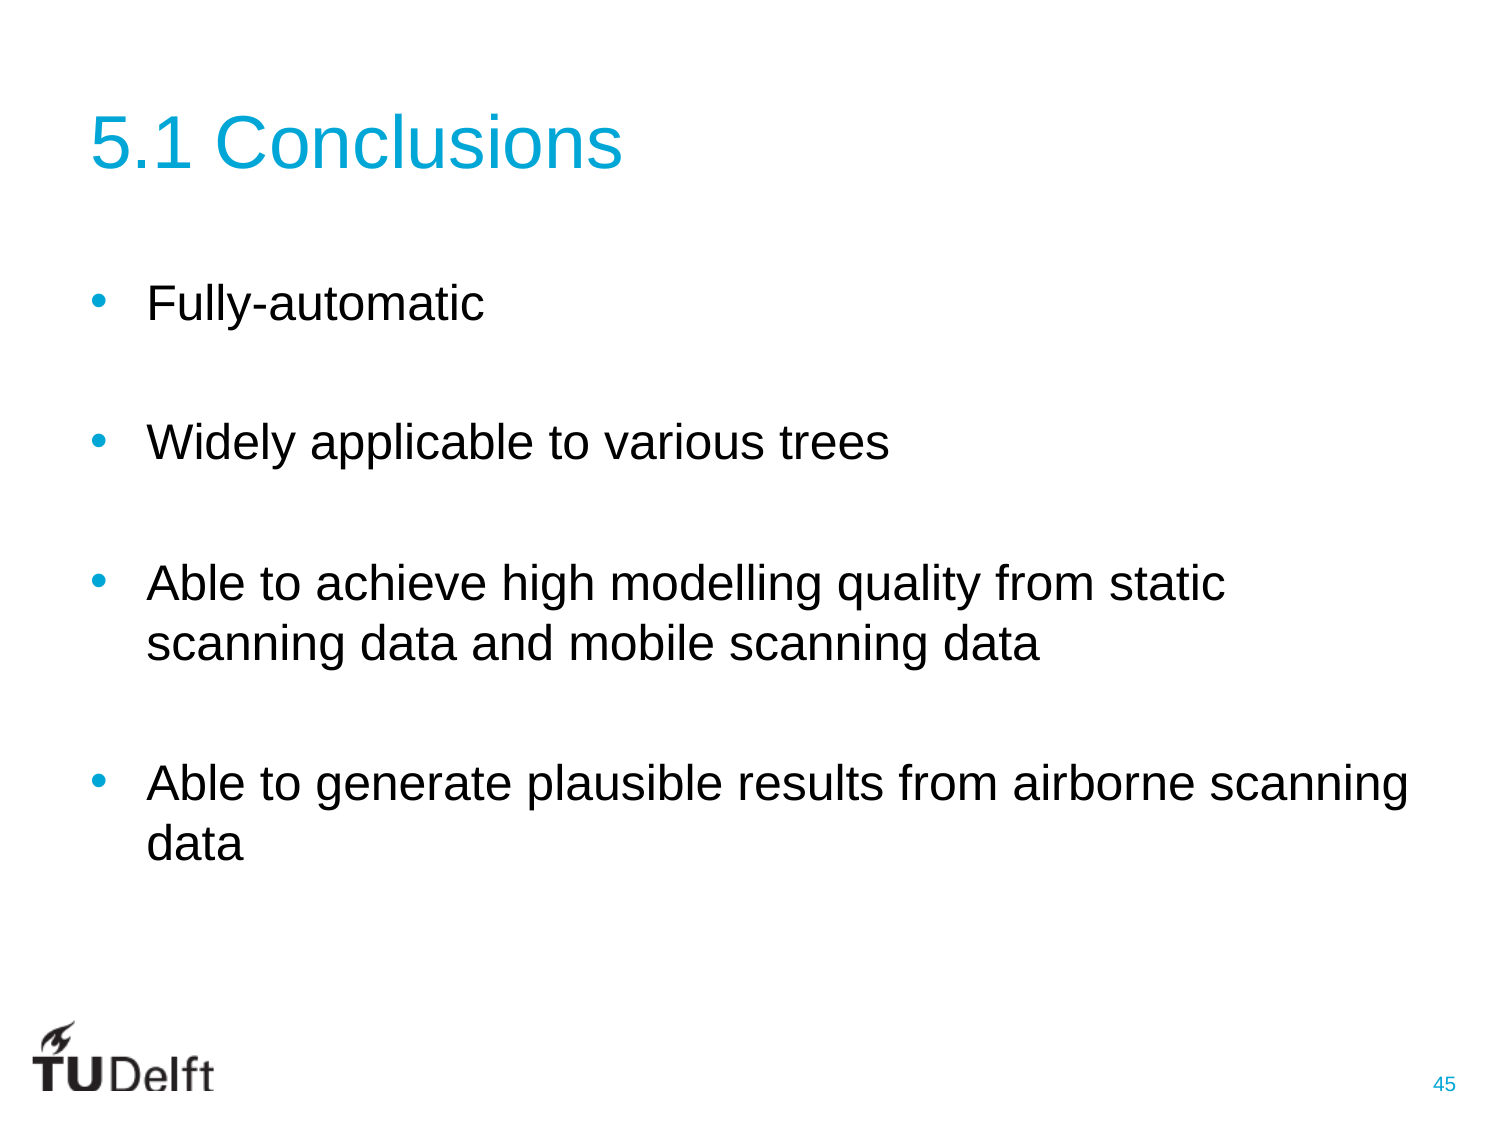

# 5.1 Conclusions
Fully-automatic

Widely applicable to various trees

Able to achieve high modelling quality from static scanning data and mobile scanning data

Able to generate plausible results from airborne scanning data